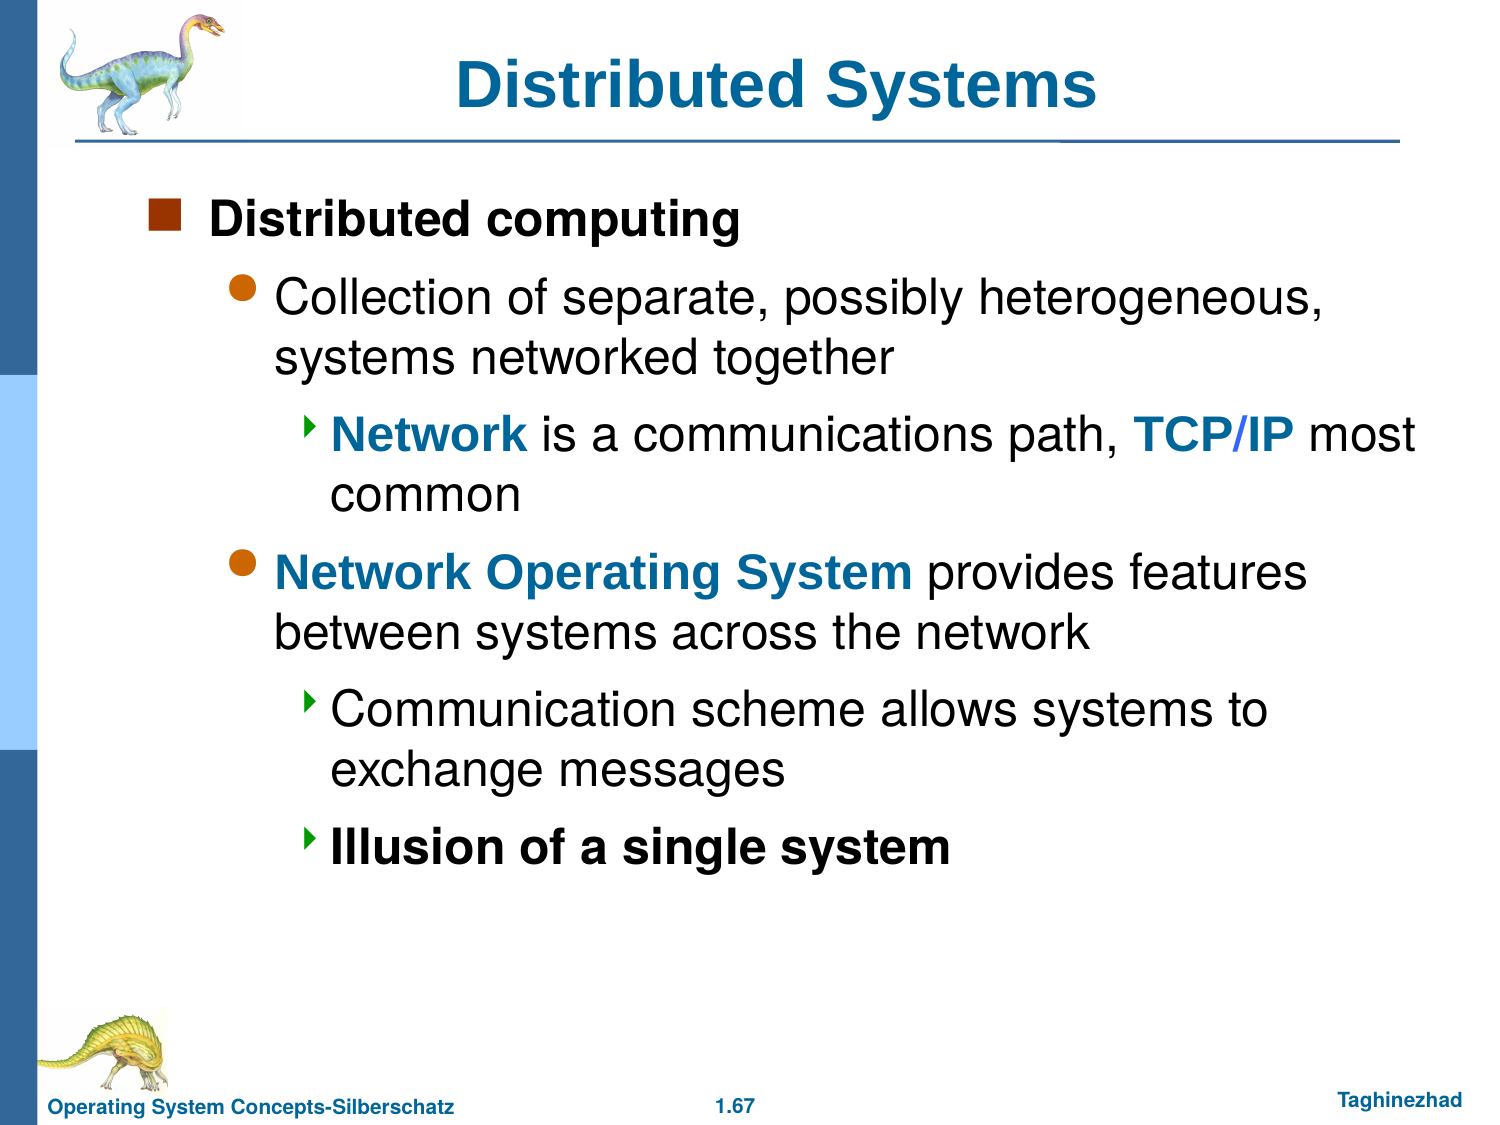

Distributed Systems
Distributed computing
Collection of separate, possibly heterogeneous, systems networked together
Network is a communications path, TCP/IP most common
Network Operating System provides features between systems across the network
Communication scheme allows systems to exchange messages
Illusion of a single system